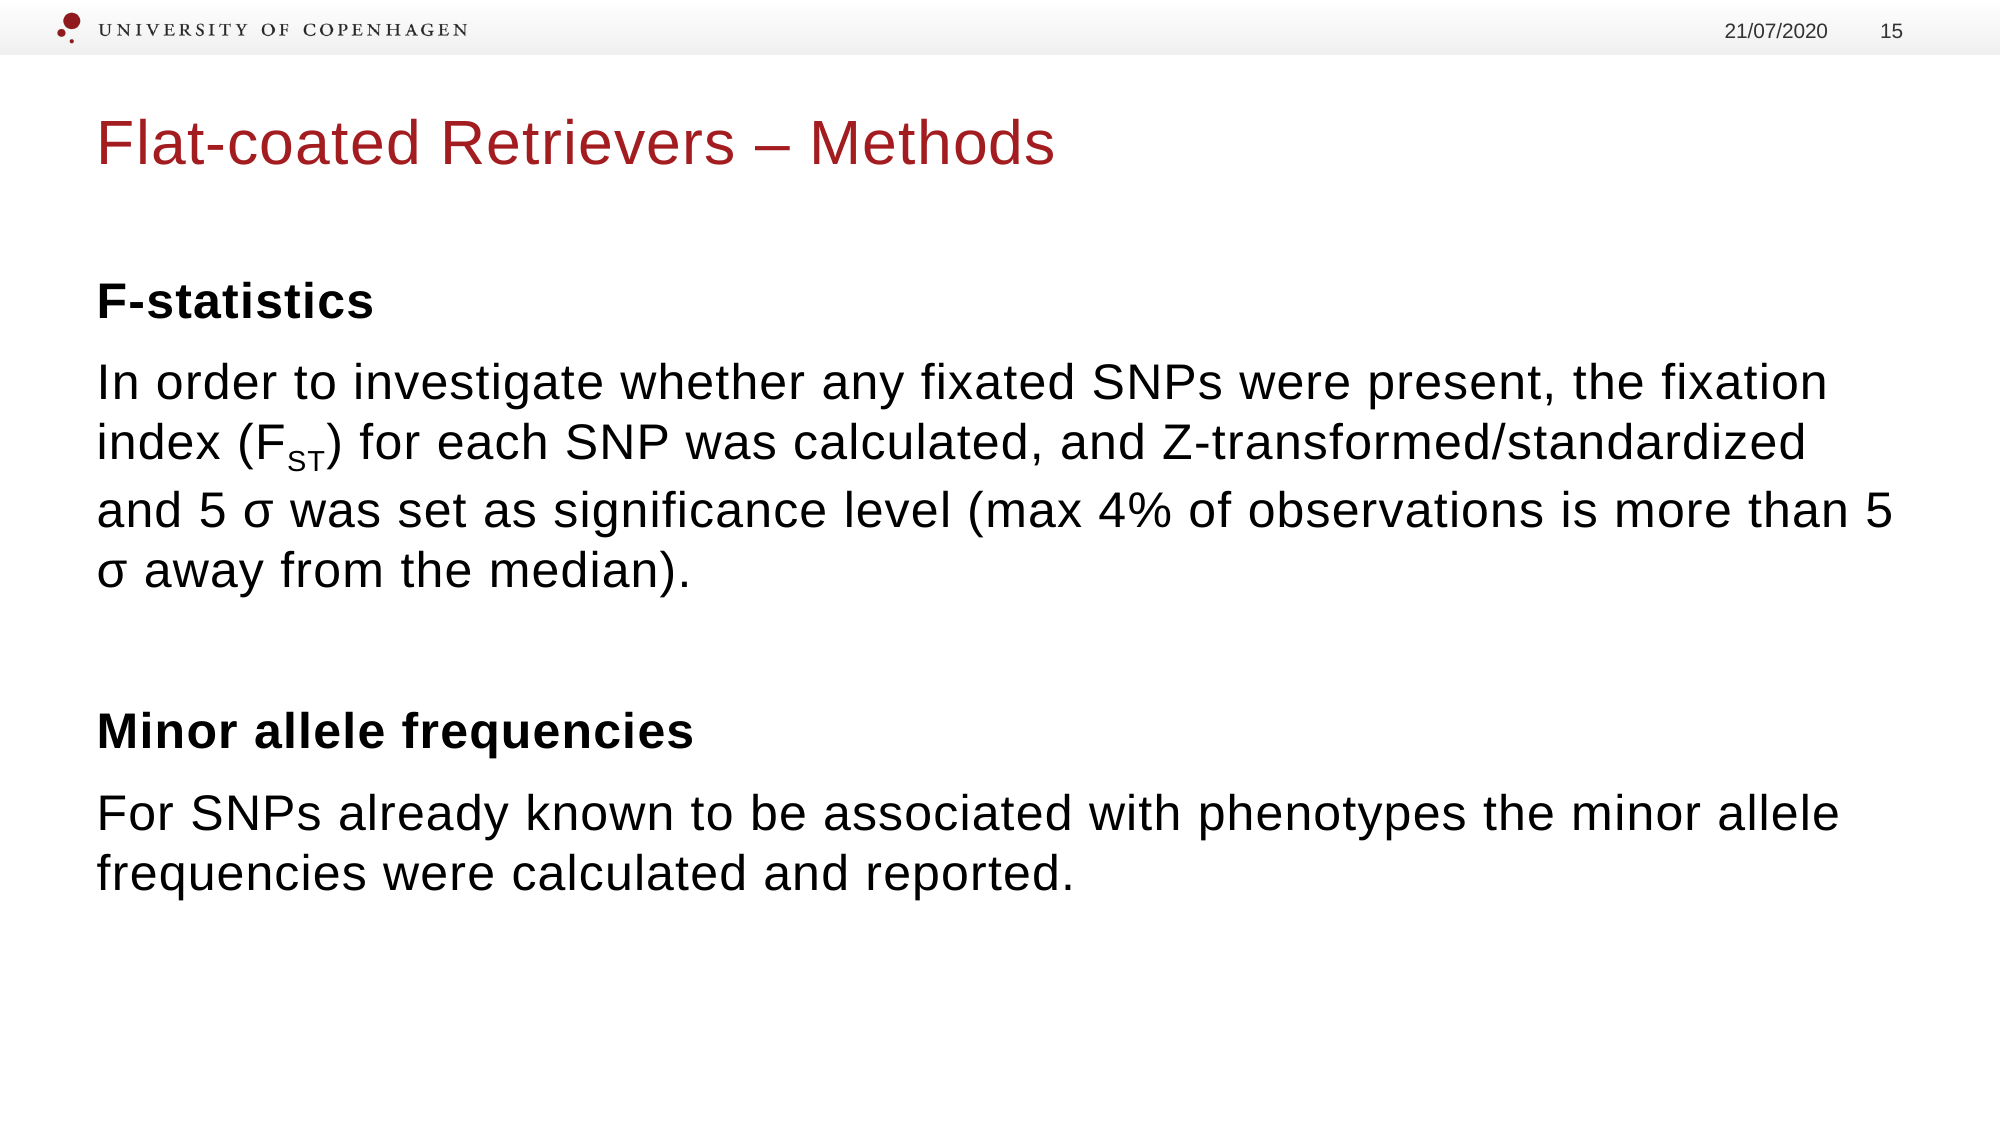

21/07/2020
15
# Flat-coated Retrievers – Methods
F-statistics
In order to investigate whether any fixated SNPs were present, the fixation index (FST) for each SNP was calculated, and Z-transformed/standardized and 5 σ was set as significance level (max 4% of observations is more than 5 σ away from the median).

Minor allele frequencies
For SNPs already known to be associated with phenotypes the minor allele frequencies were calculated and reported.